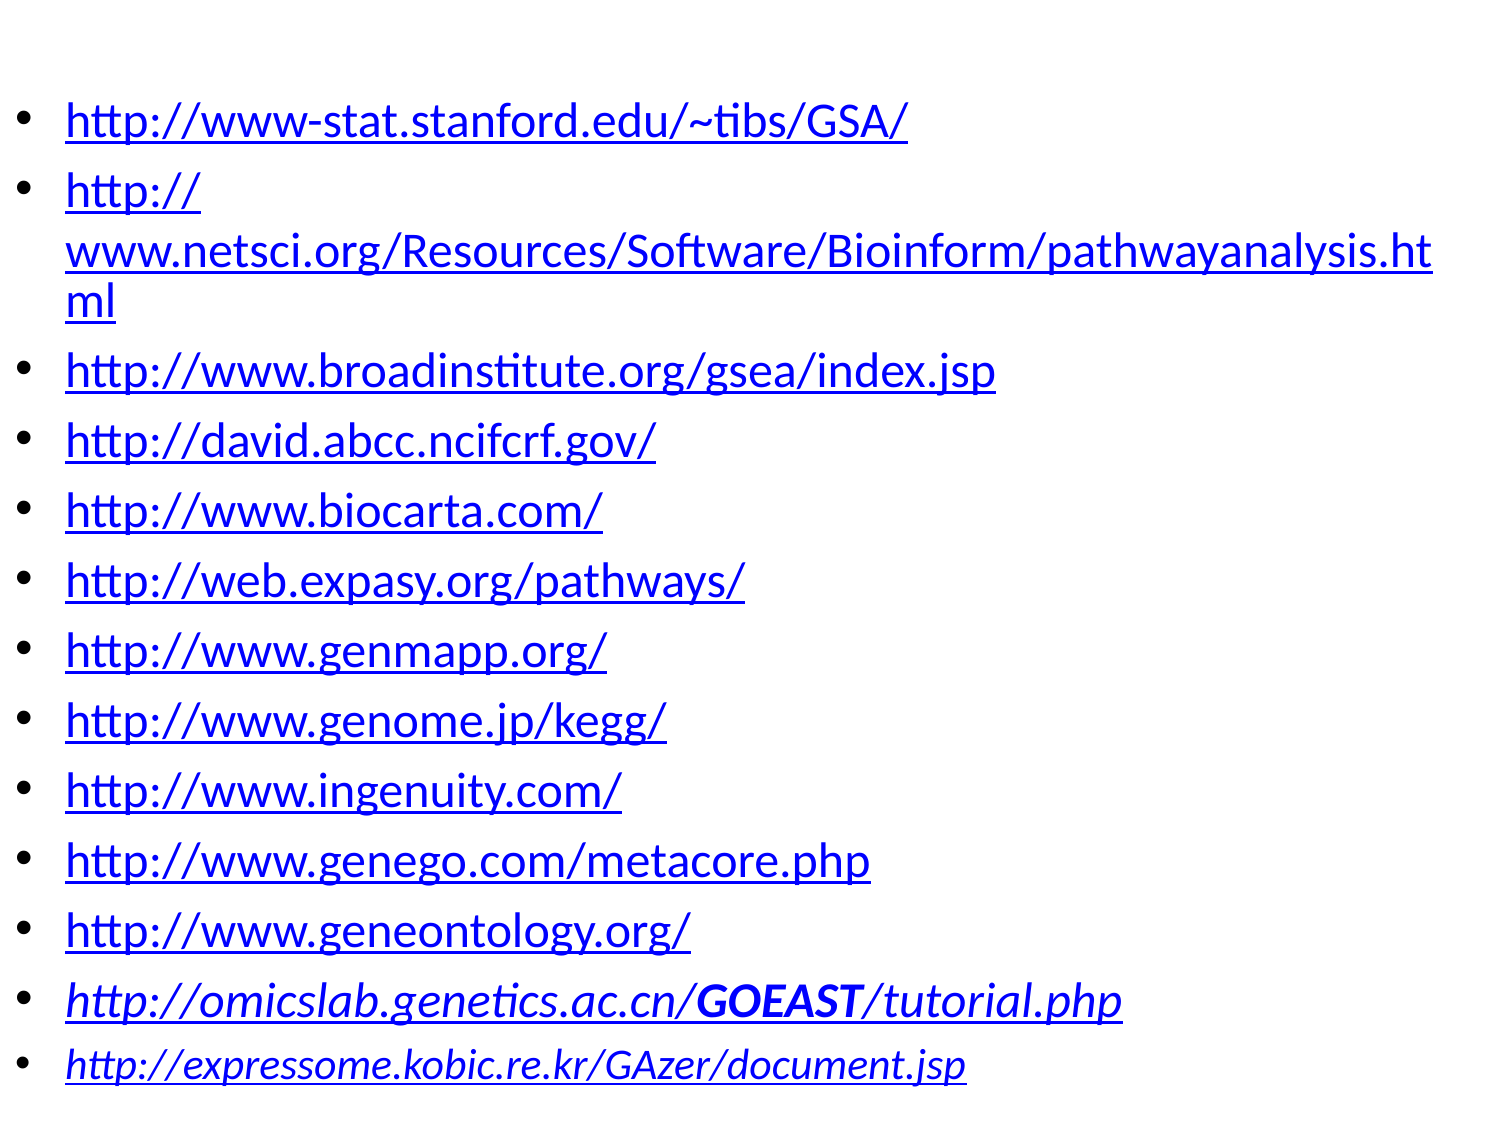

http://www-stat.stanford.edu/~tibs/GSA/
http://www.netsci.org/Resources/Software/Bioinform/pathwayanalysis.html
http://www.broadinstitute.org/gsea/index.jsp
http://david.abcc.ncifcrf.gov/
http://www.biocarta.com/
http://web.expasy.org/pathways/
http://www.genmapp.org/
http://www.genome.jp/kegg/
http://www.ingenuity.com/
http://www.genego.com/metacore.php
http://www.geneontology.org/
http://omicslab.genetics.ac.cn/GOEAST/tutorial.php
http://expressome.kobic.re.kr/GAzer/document.jsp